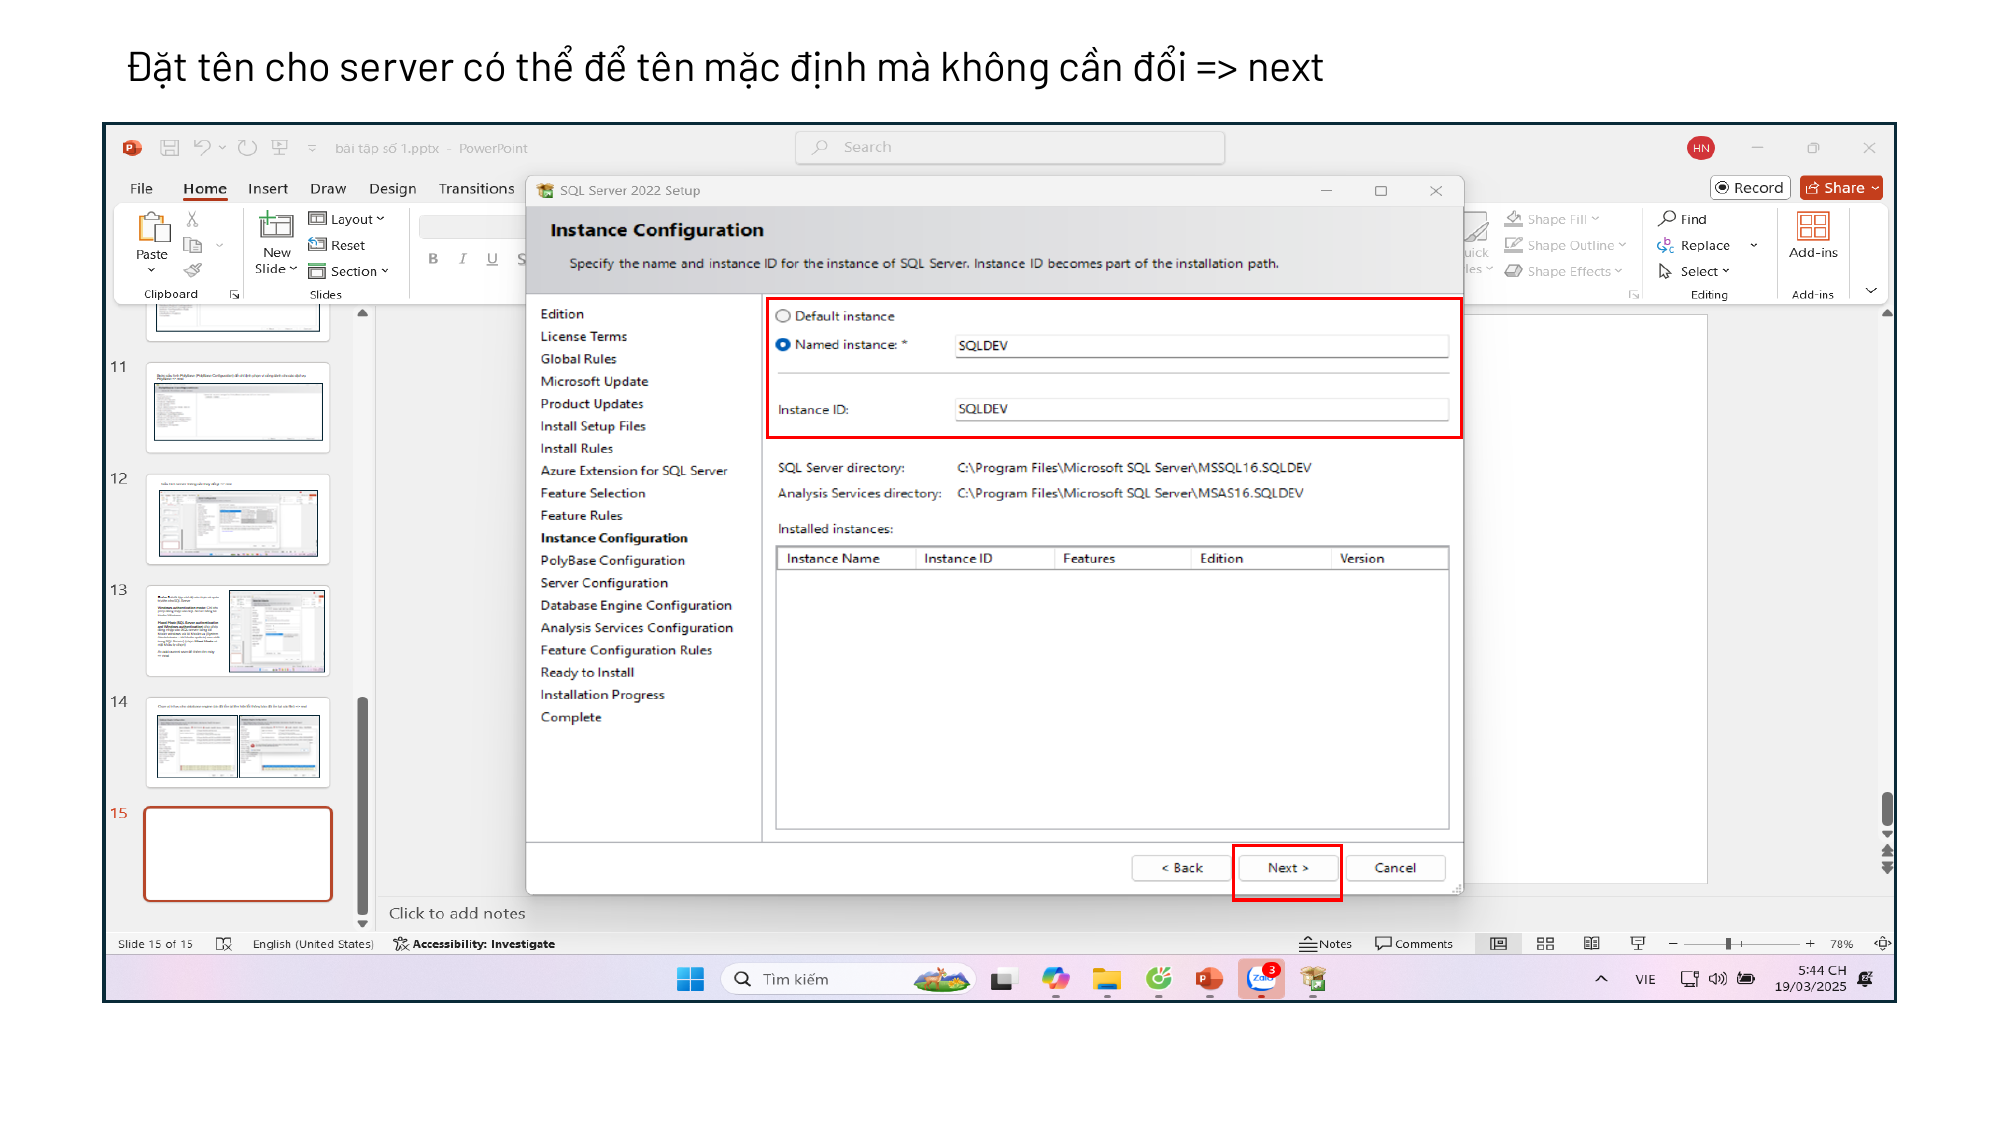

Đặt tên cho server có thể để tên mặc định mà không cần đổi => next